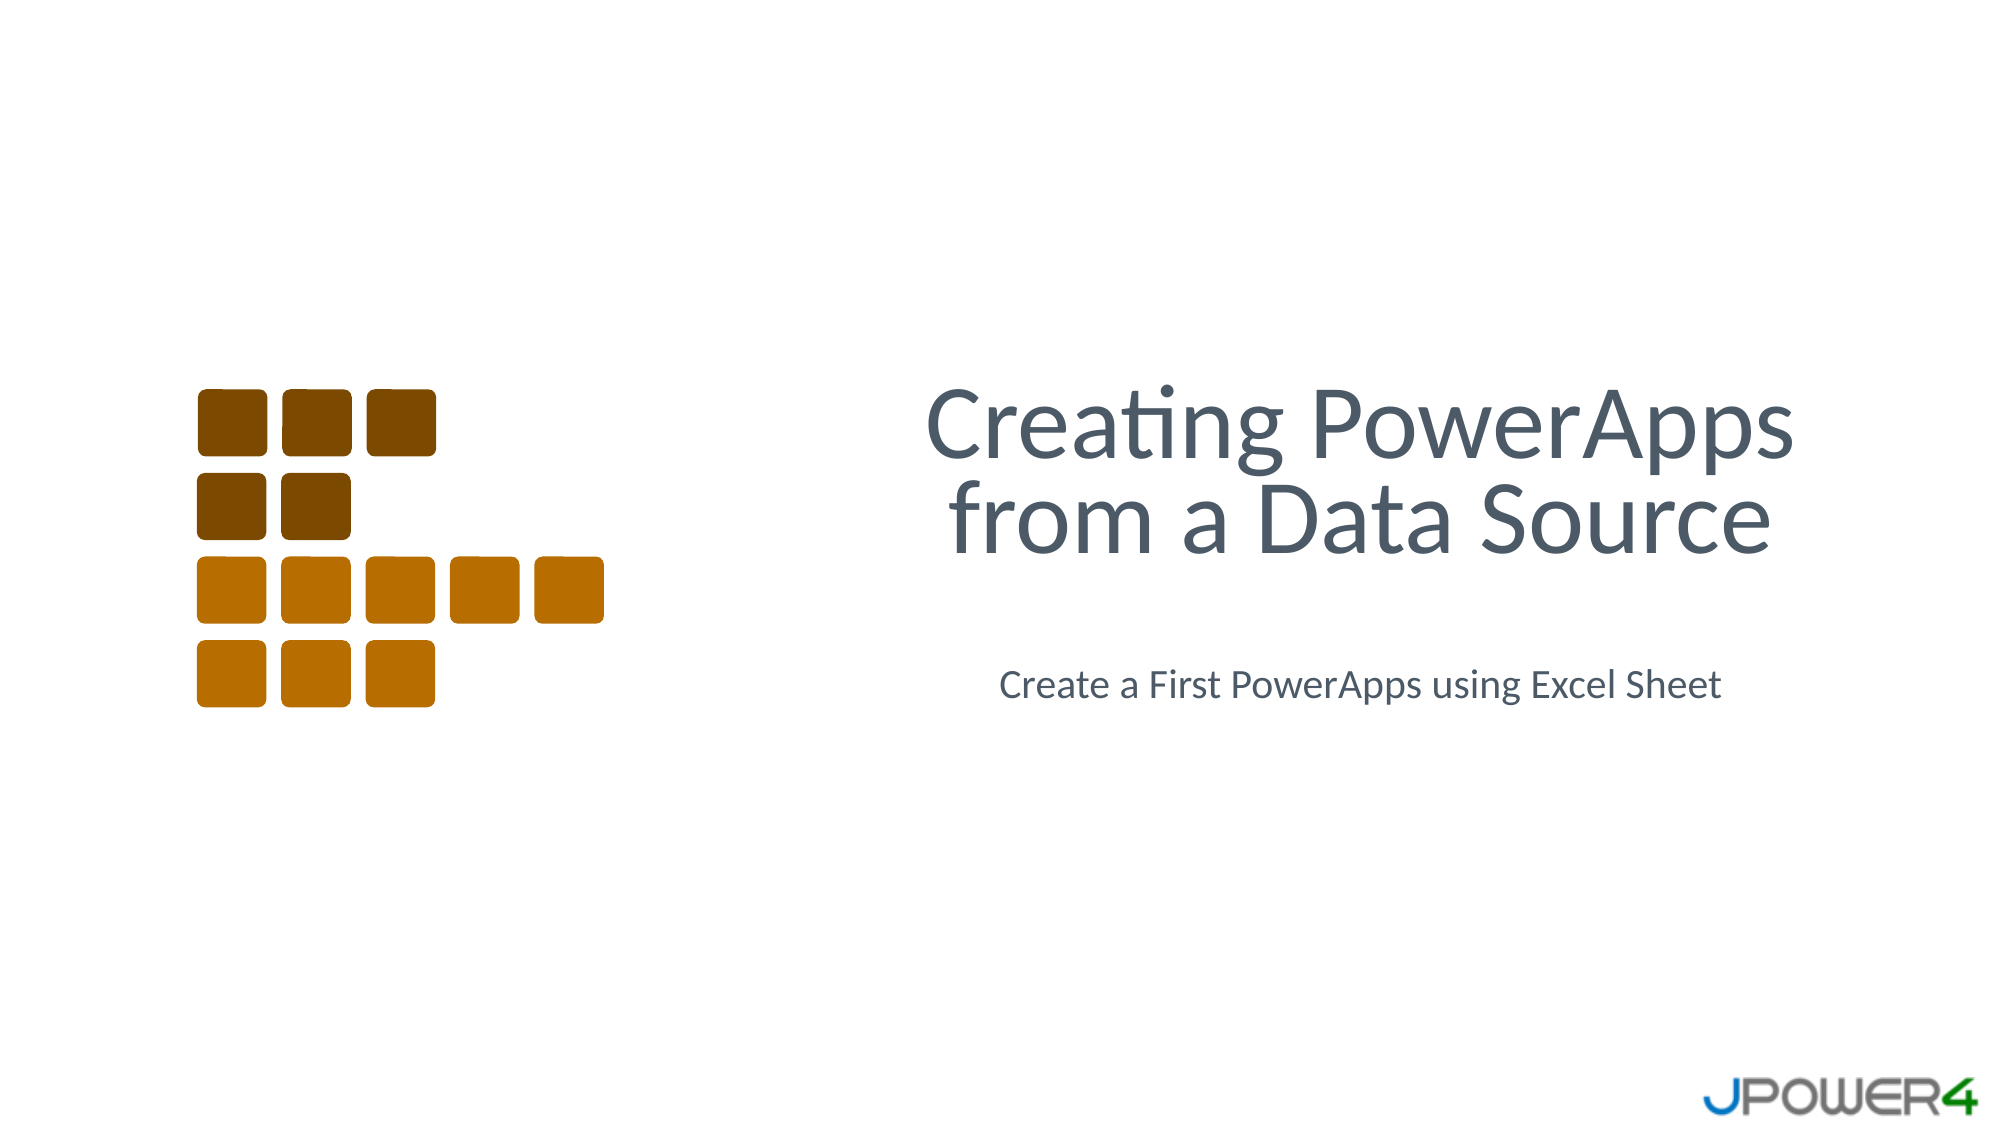

# Creating PowerApps from a Data Source Create a First PowerApps using Excel Sheet